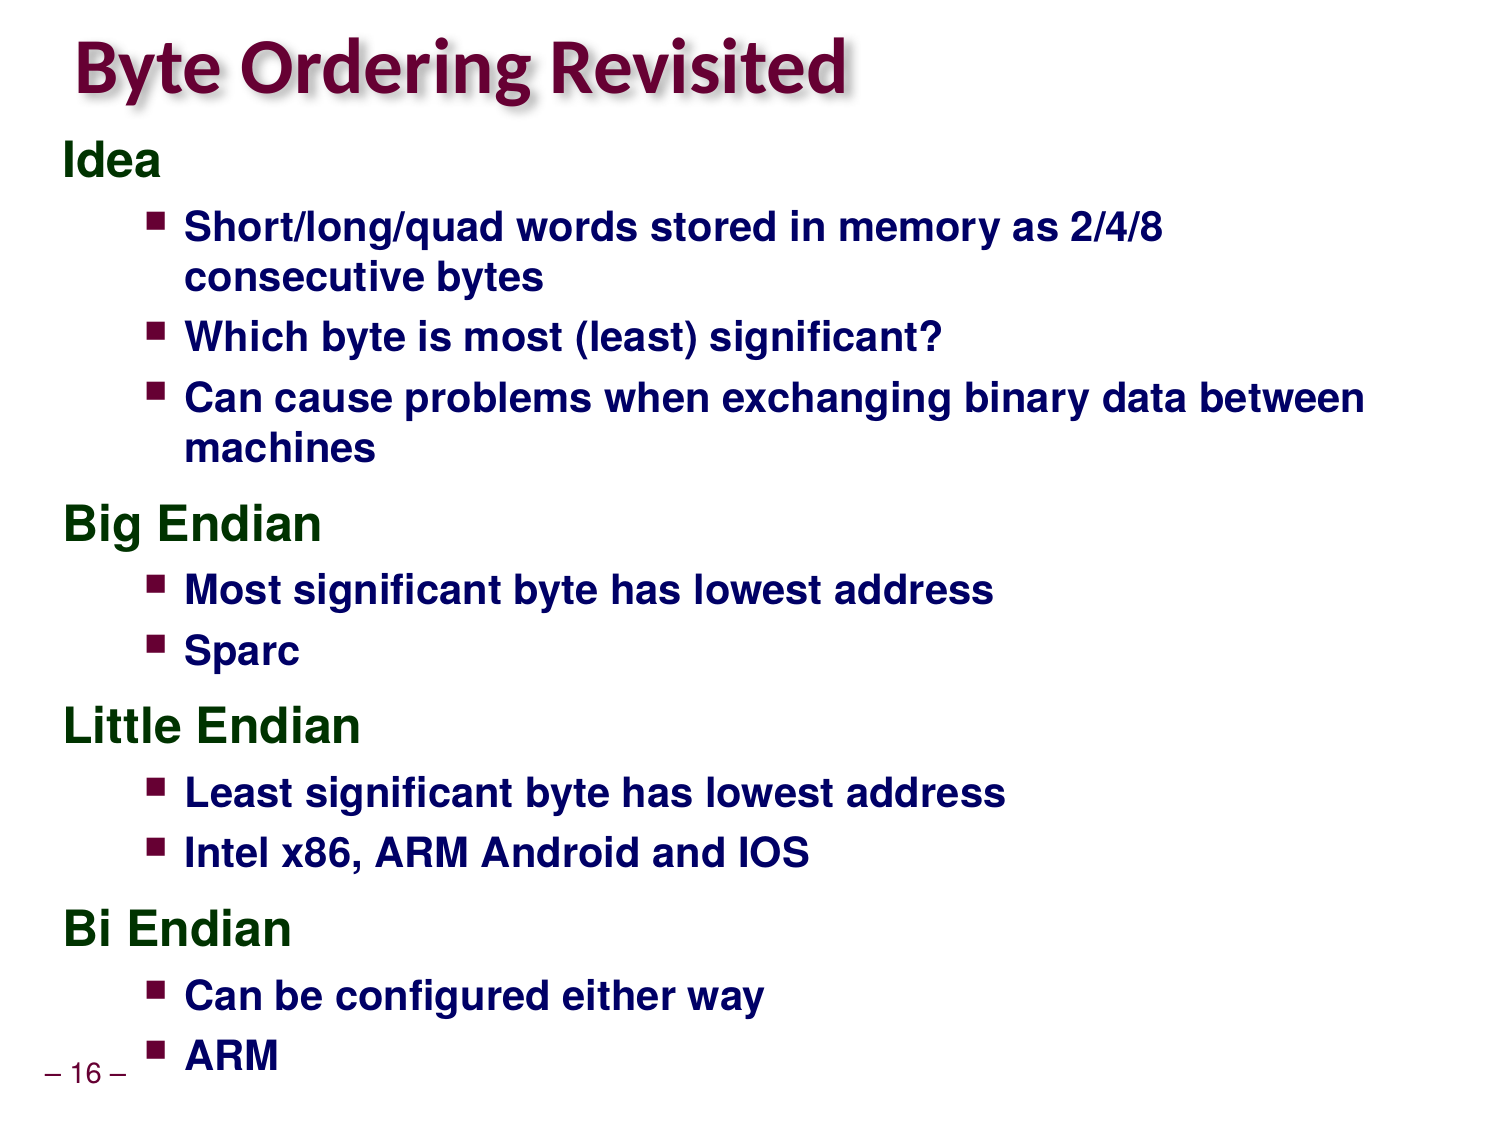

# Byte Ordering Revisited
Idea
Short/long/quad words stored in memory as 2/4/8 consecutive bytes
Which byte is most (least) significant?
Can cause problems when exchanging binary data between machines
Big Endian
Most significant byte has lowest address
Sparc
Little Endian
Least significant byte has lowest address
Intel x86, ARM Android and IOS
Bi Endian
Can be configured either way
ARM